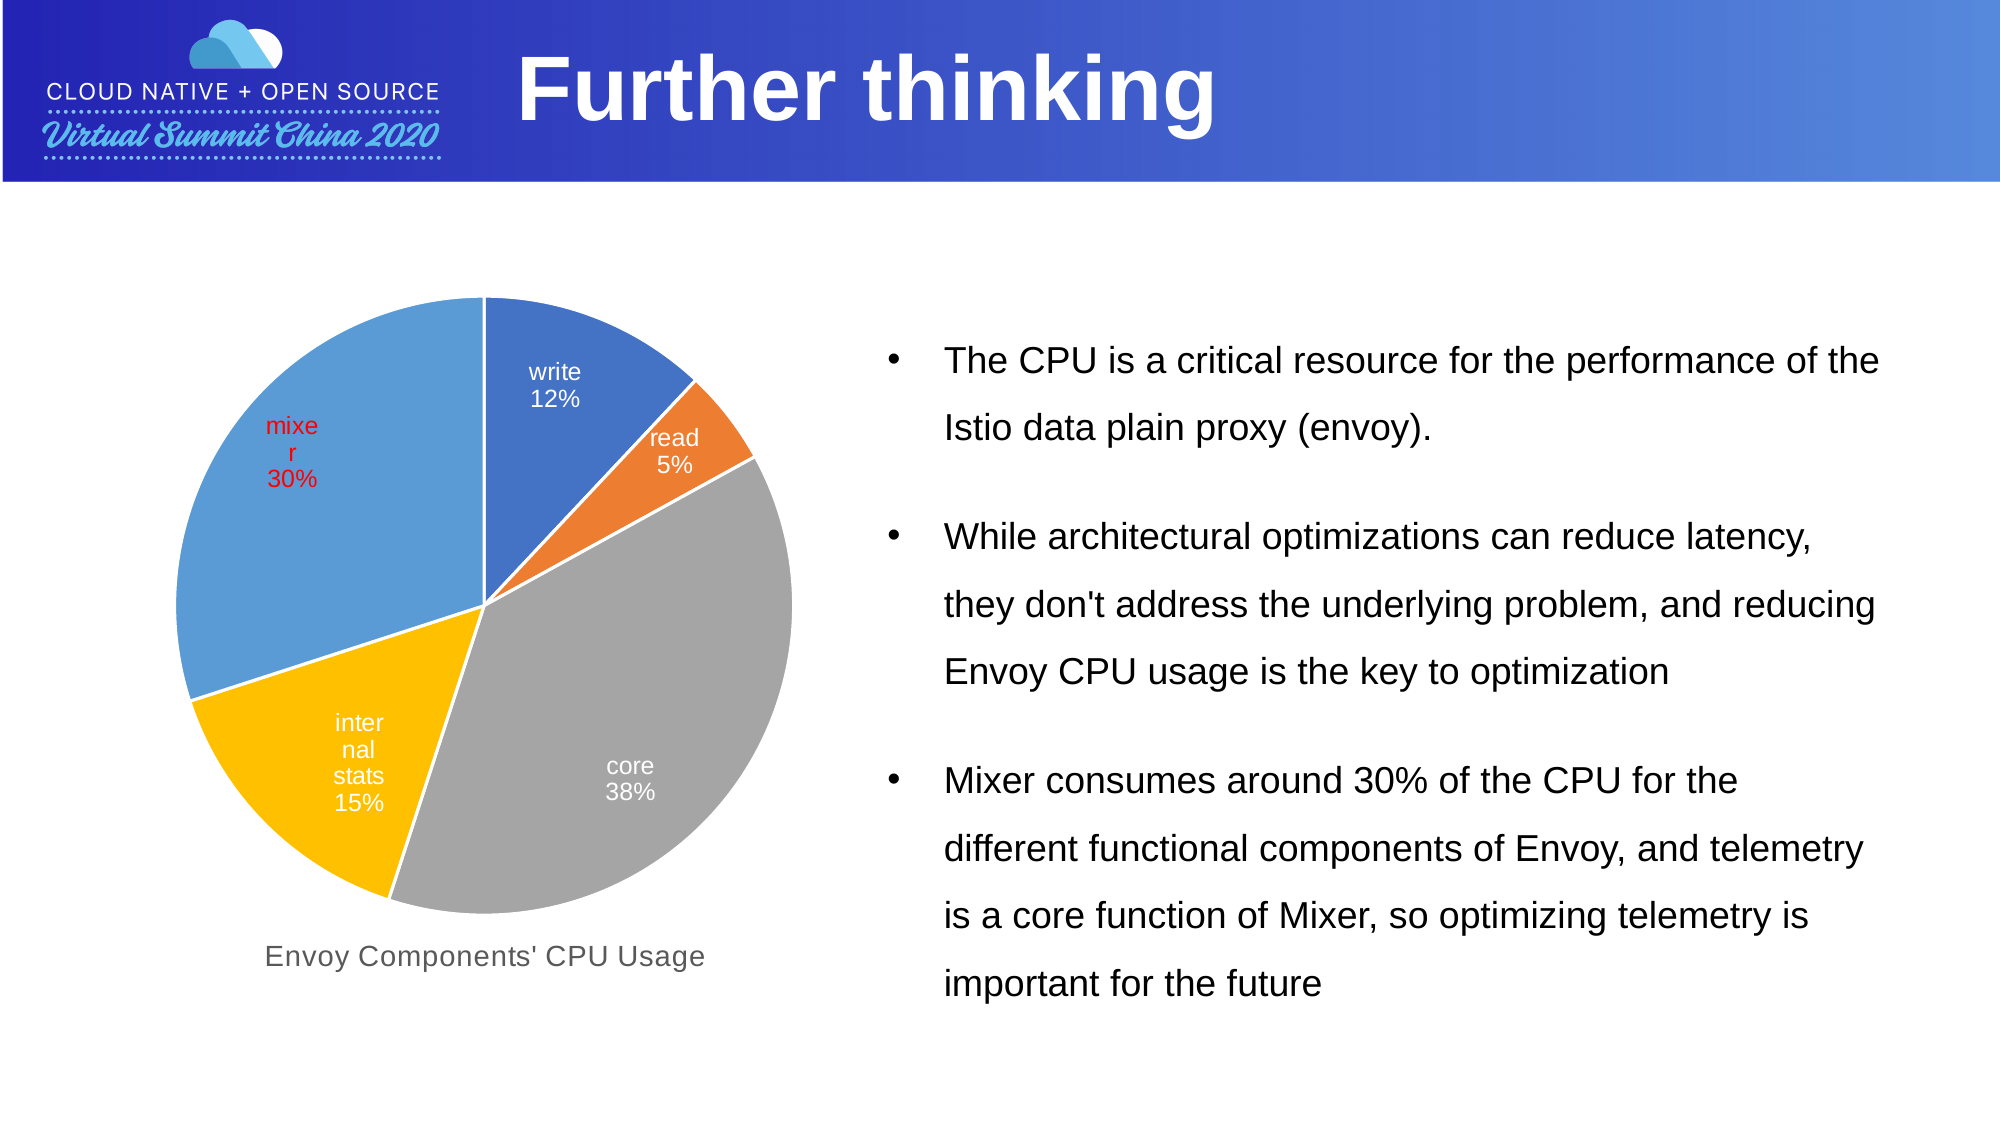

Further thinking

### Chart: Envoy Components' CPU Usage

| Category |  |
|---|---|
| write | 12.0 |
| read | 5.0 |
| others | 38.0 |
| internal stats | 15.0 |
| mixer | 30.0 |
The CPU is a critical resource for the performance of the Istio data plain proxy (envoy).
While architectural optimizations can reduce latency, they don't address the underlying problem, and reducing Envoy CPU usage is the key to optimization
Mixer consumes around 30% of the CPU for the different functional components of Envoy, and telemetry is a core function of Mixer, so optimizing telemetry is important for the future